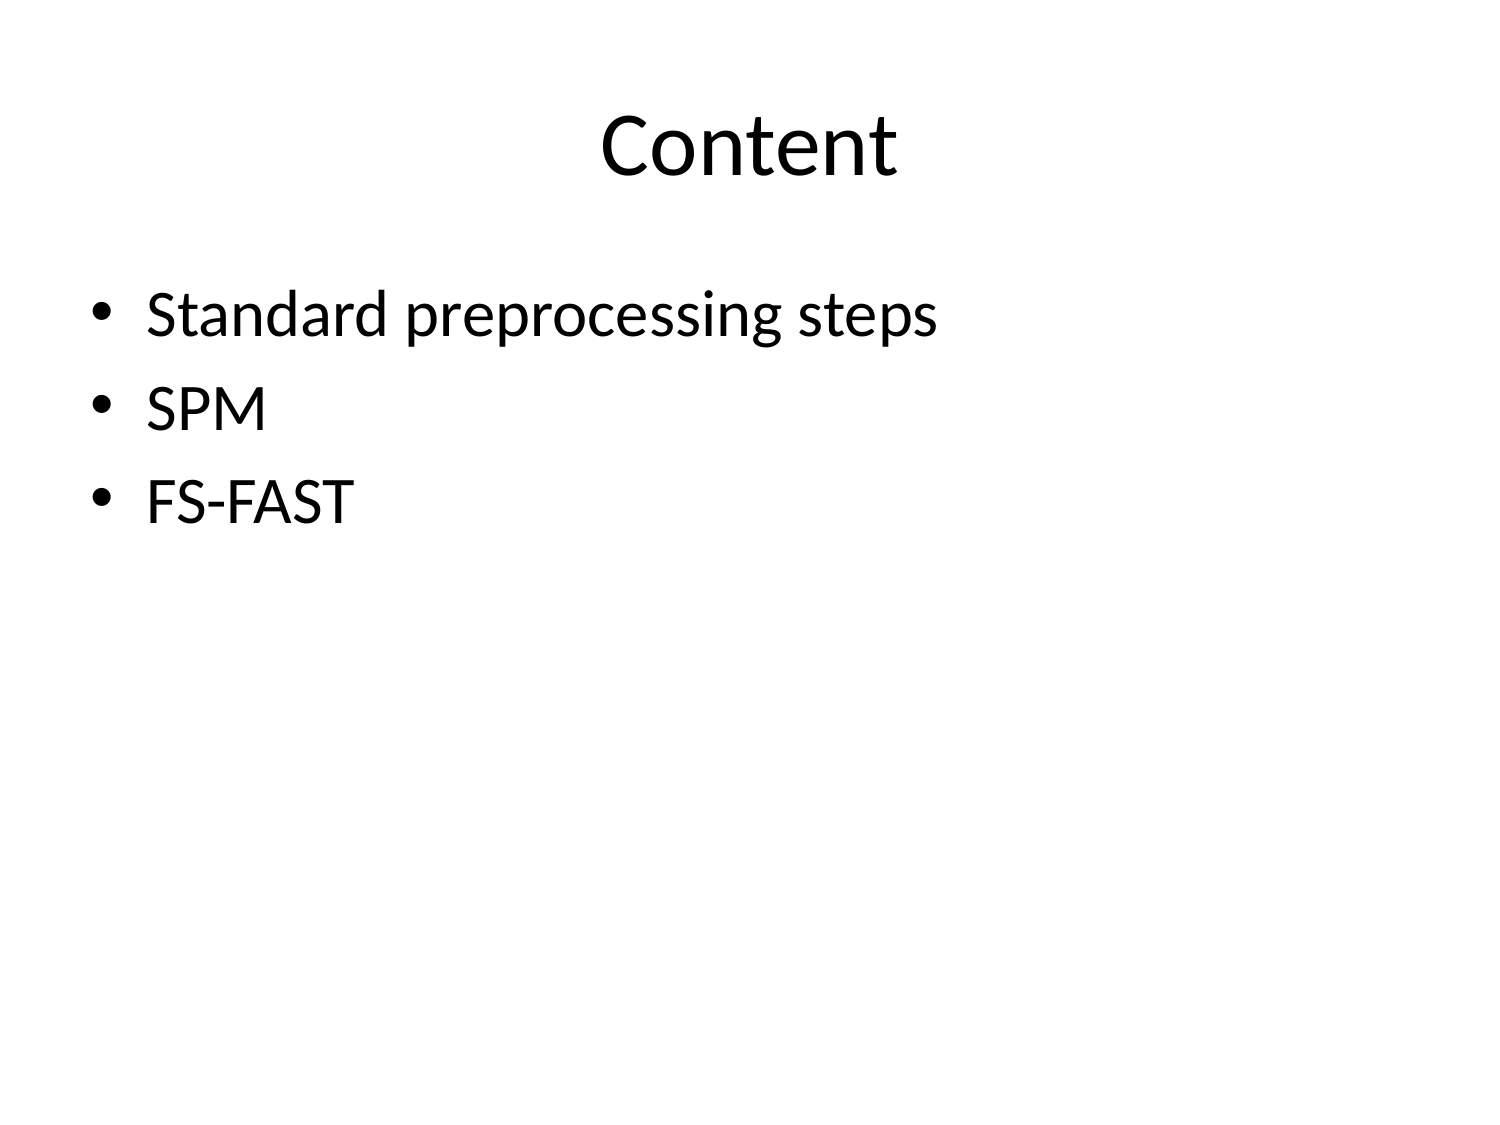

# Content
Standard preprocessing steps
SPM
FS-FAST